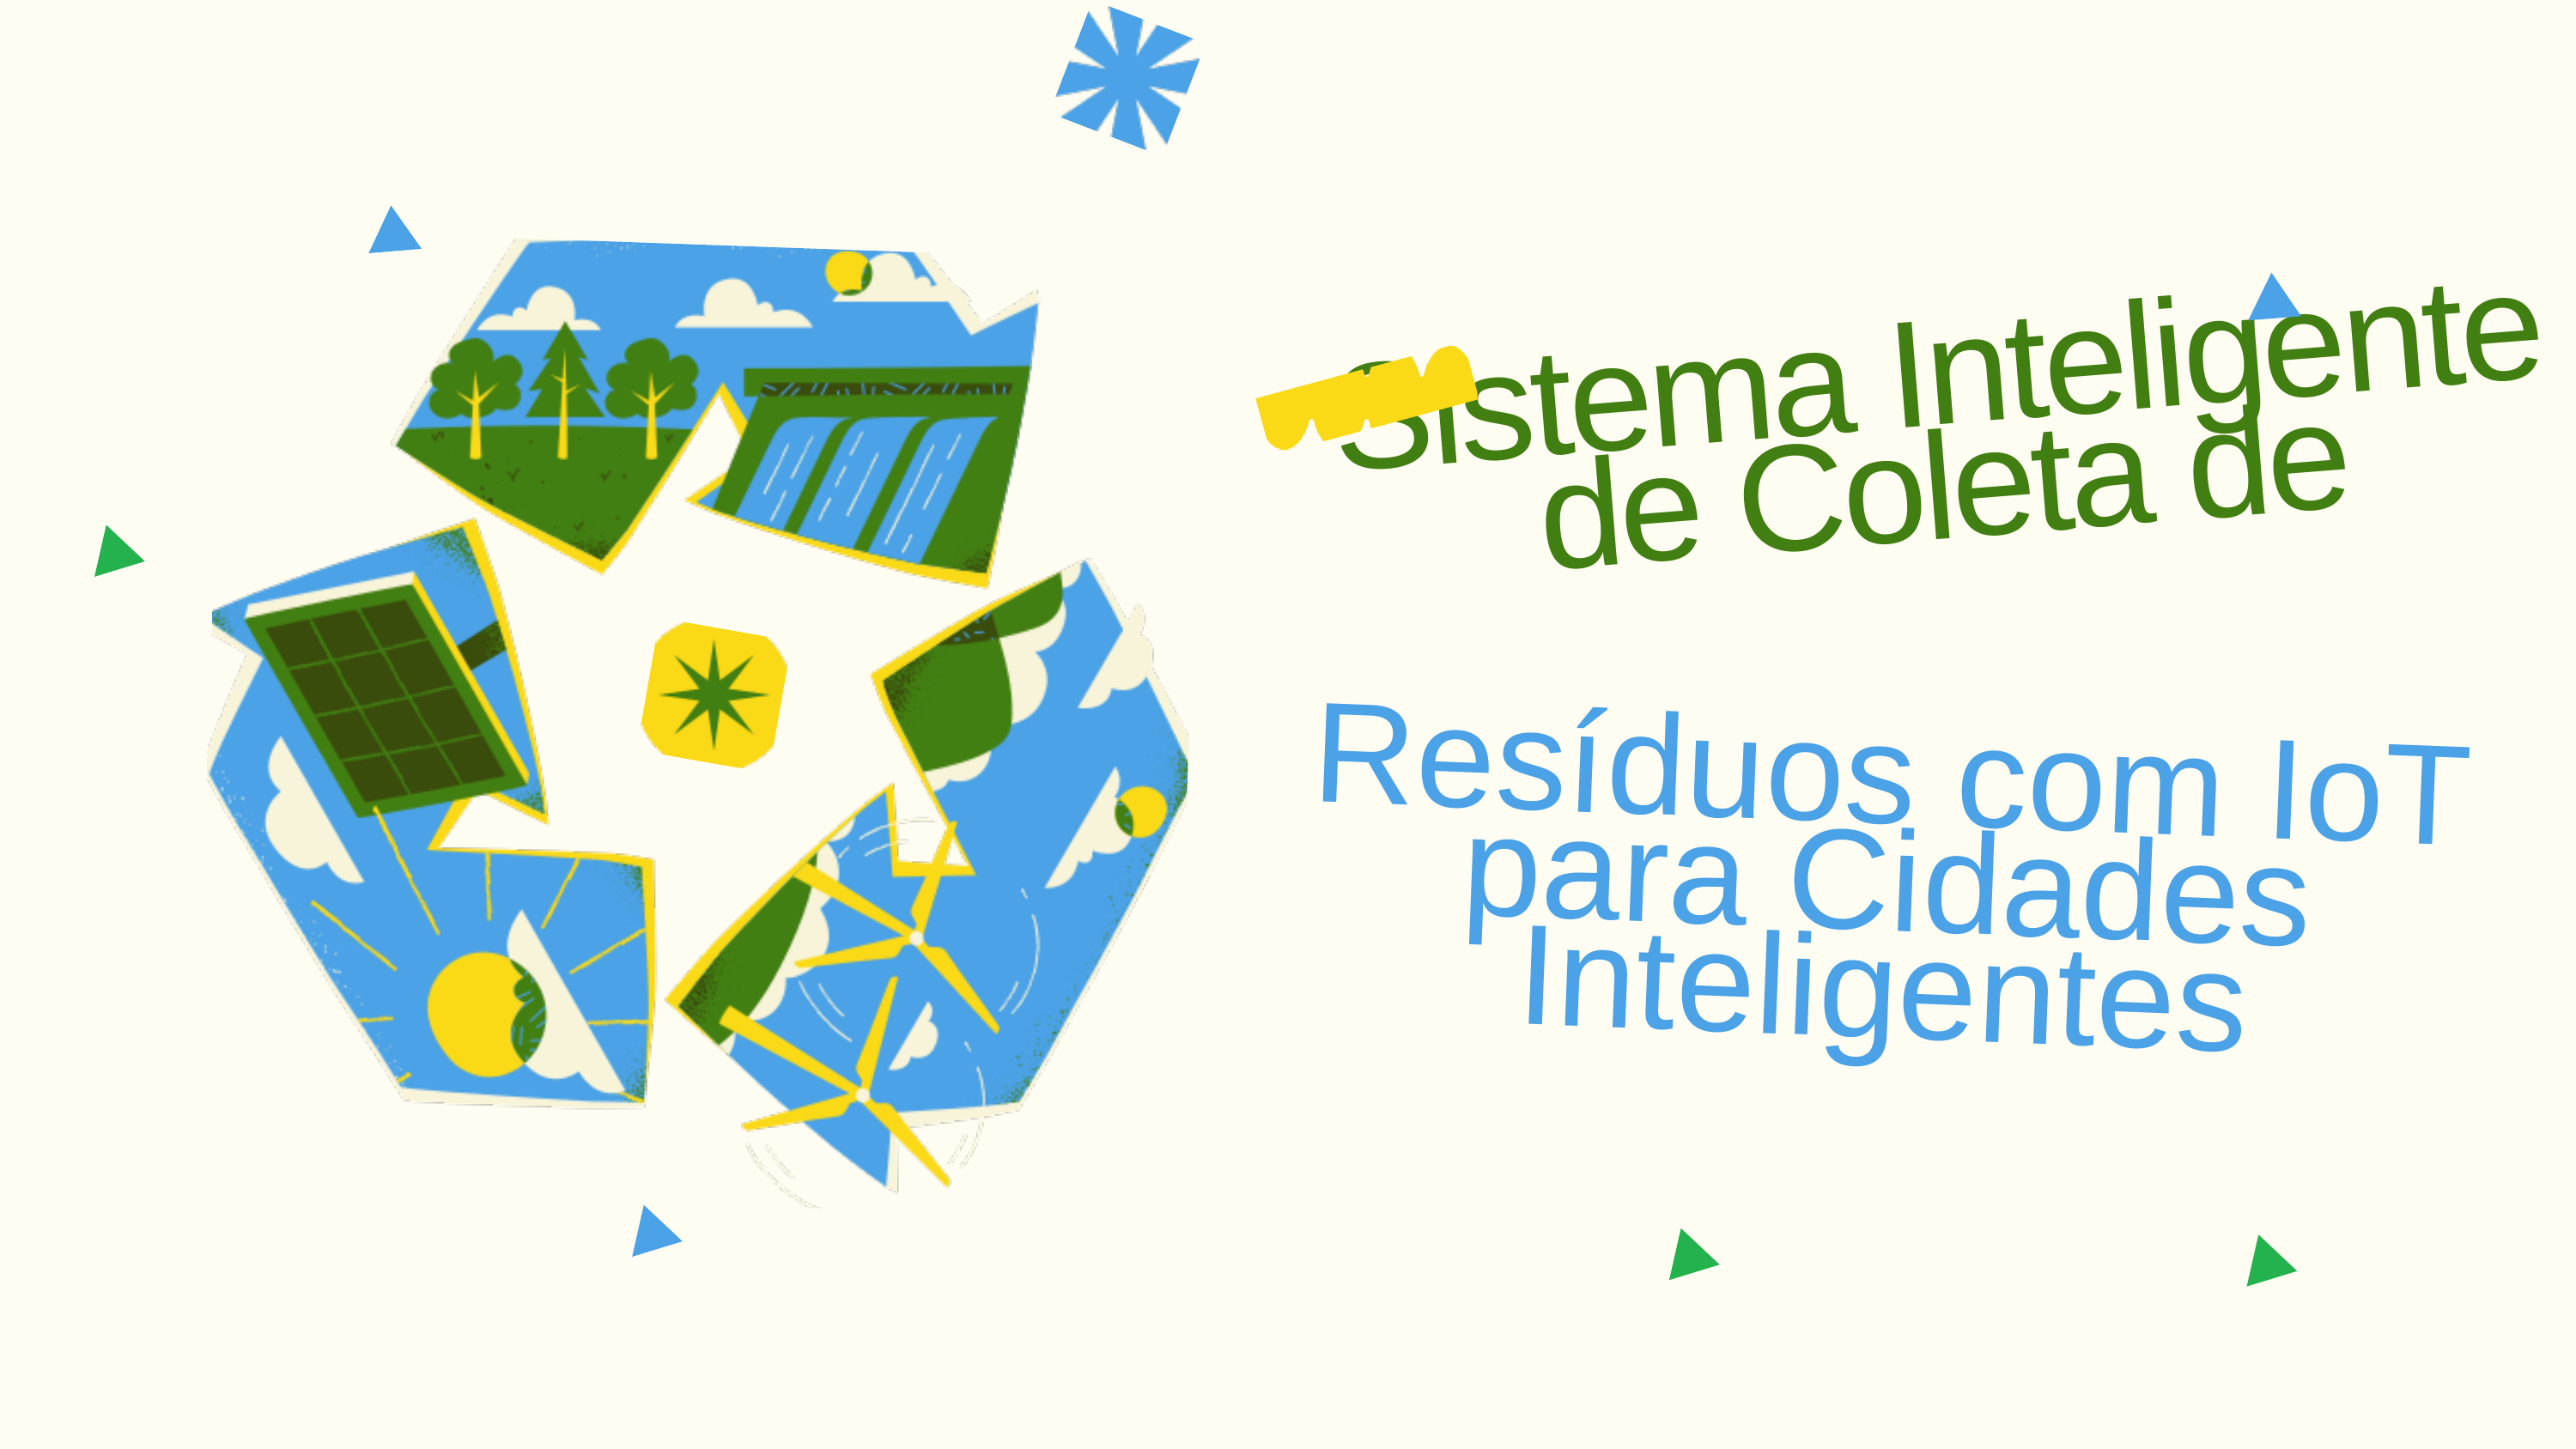

Sistema Inteligente de Coleta de

Resíduos com IoT para Cidades Inteligentes